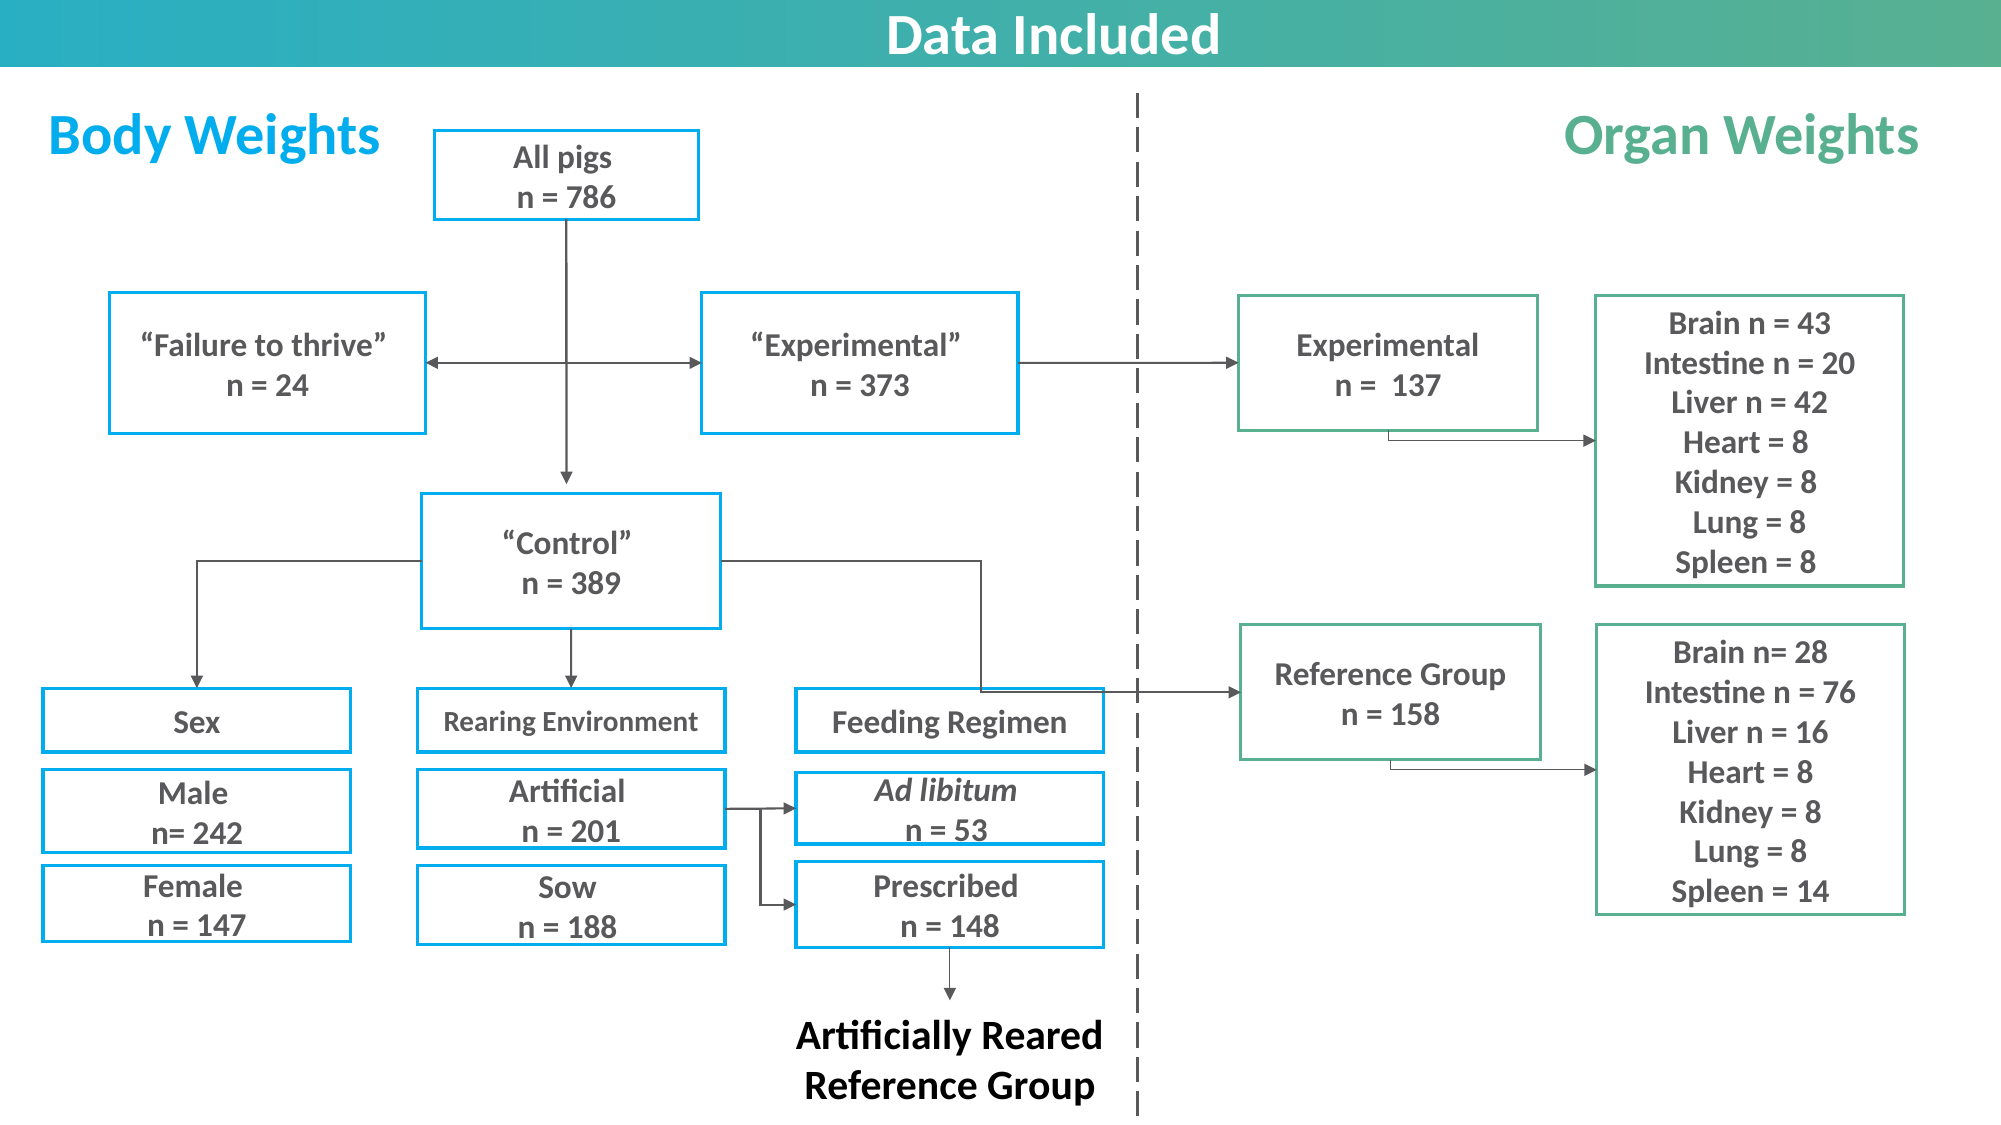

Data Included
Body Weights
Organ Weights
All pigs
n = 786
“Failure to thrive”
n = 24
“Experimental”
n = 373
Experimental
n =  137
Brain n = 43
Intestine n = 20
Liver n = 42
Heart = 8
Kidney = 8
Lung = 8
Spleen = 8
“Control”
n = 389
Reference Group
n = 158
Brain n= 28
Intestine n = 76
Liver n = 16
Heart = 8
Kidney = 8
Lung = 8
Spleen = 14
Sex
Rearing Environment
Feeding Regimen
Artificial
n = 201
Male
n= 242
Ad libitum
n = 53
Prescribed
n = 148
Sow
n = 188
Female
n = 147
Artificially Reared
Reference Group